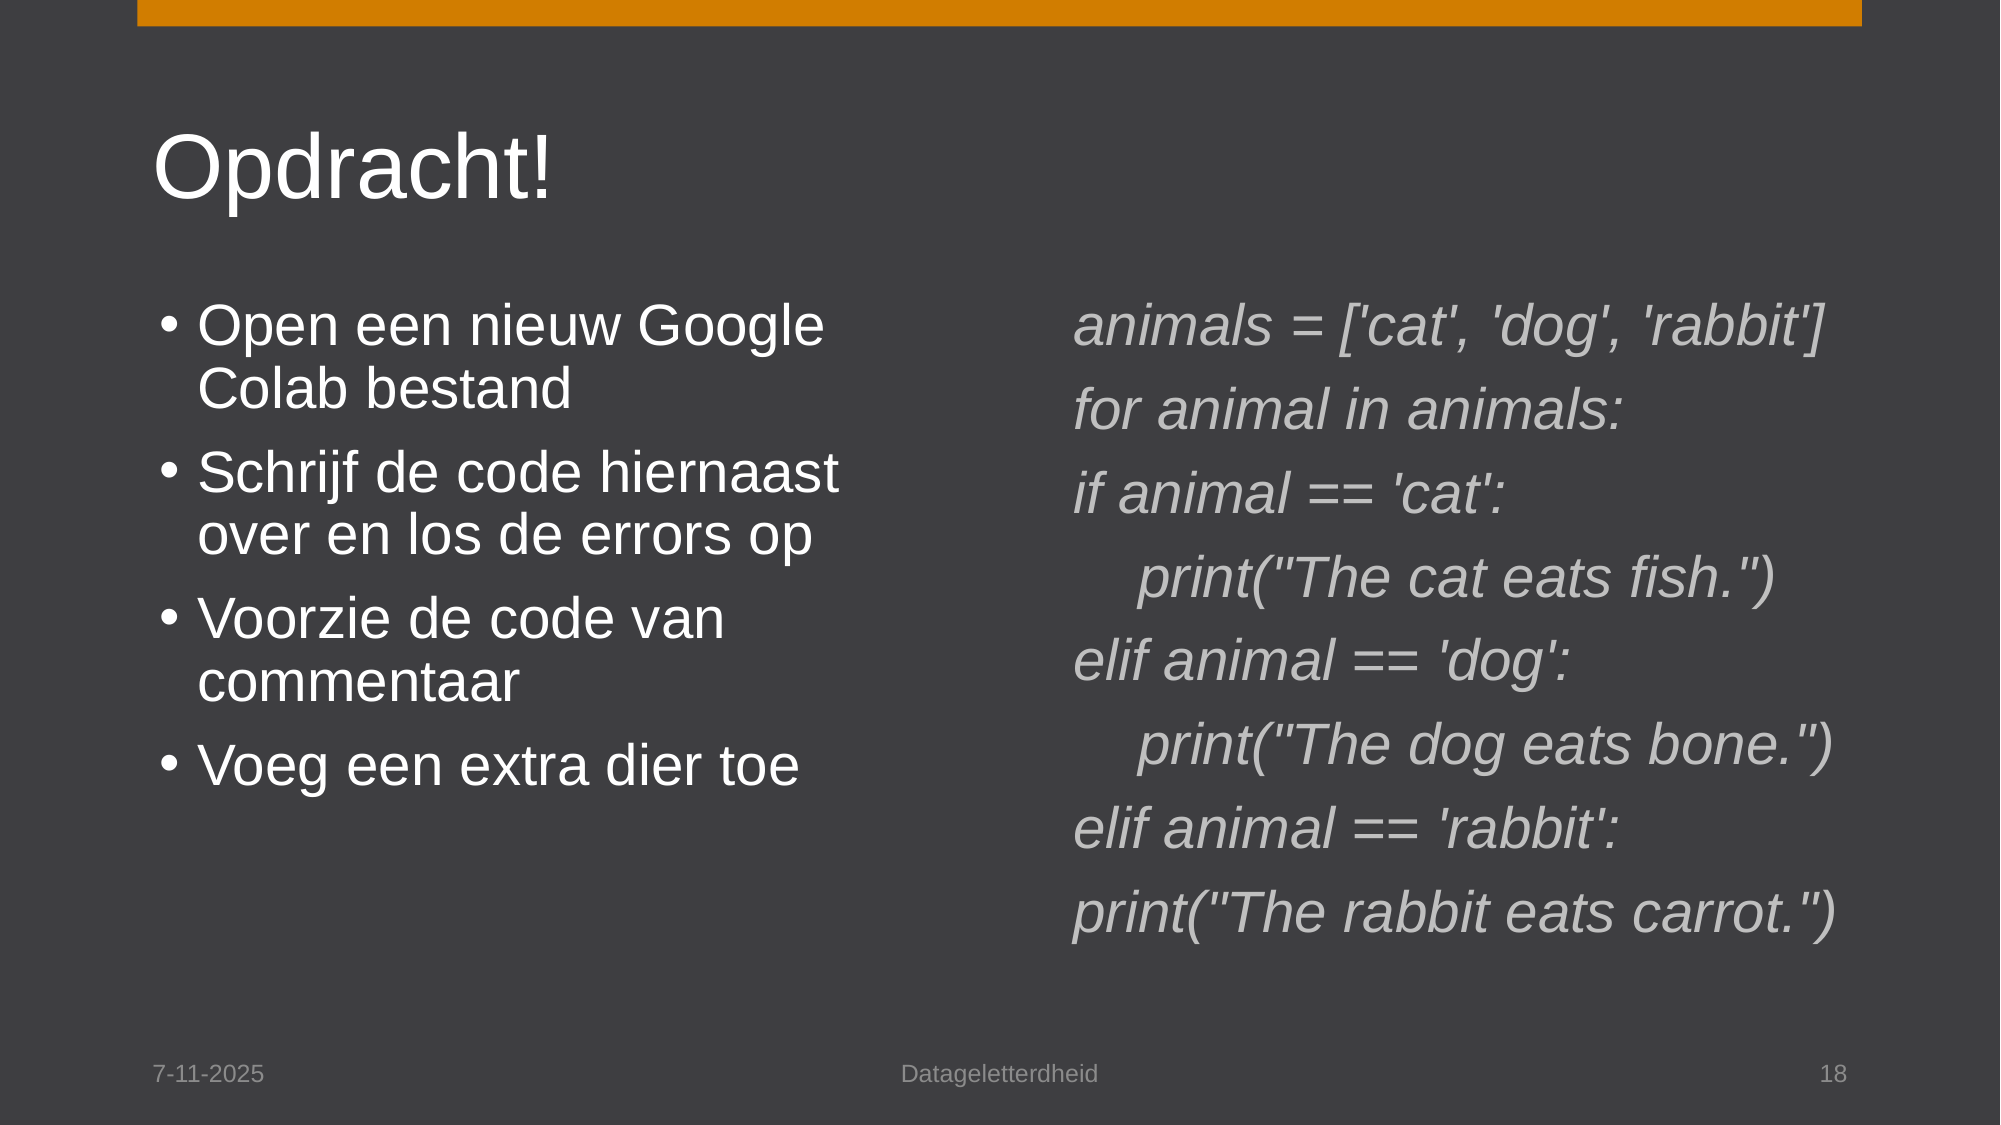

# Opdracht!
Open een nieuw Google Colab bestand
Schrijf de code hiernaast over en los de errors op
Voorzie de code van commentaar
Voeg een extra dier toe

animals = ['cat', 'dog', 'rabbit']
for animal in animals:
if animal == 'cat':
    print("The cat eats fish.")
elif animal == 'dog':
    print("The dog eats bone.")
elif animal == 'rabbit':
print("The rabbit eats carrot.")
7-11-2025
Datageletterdheid
18